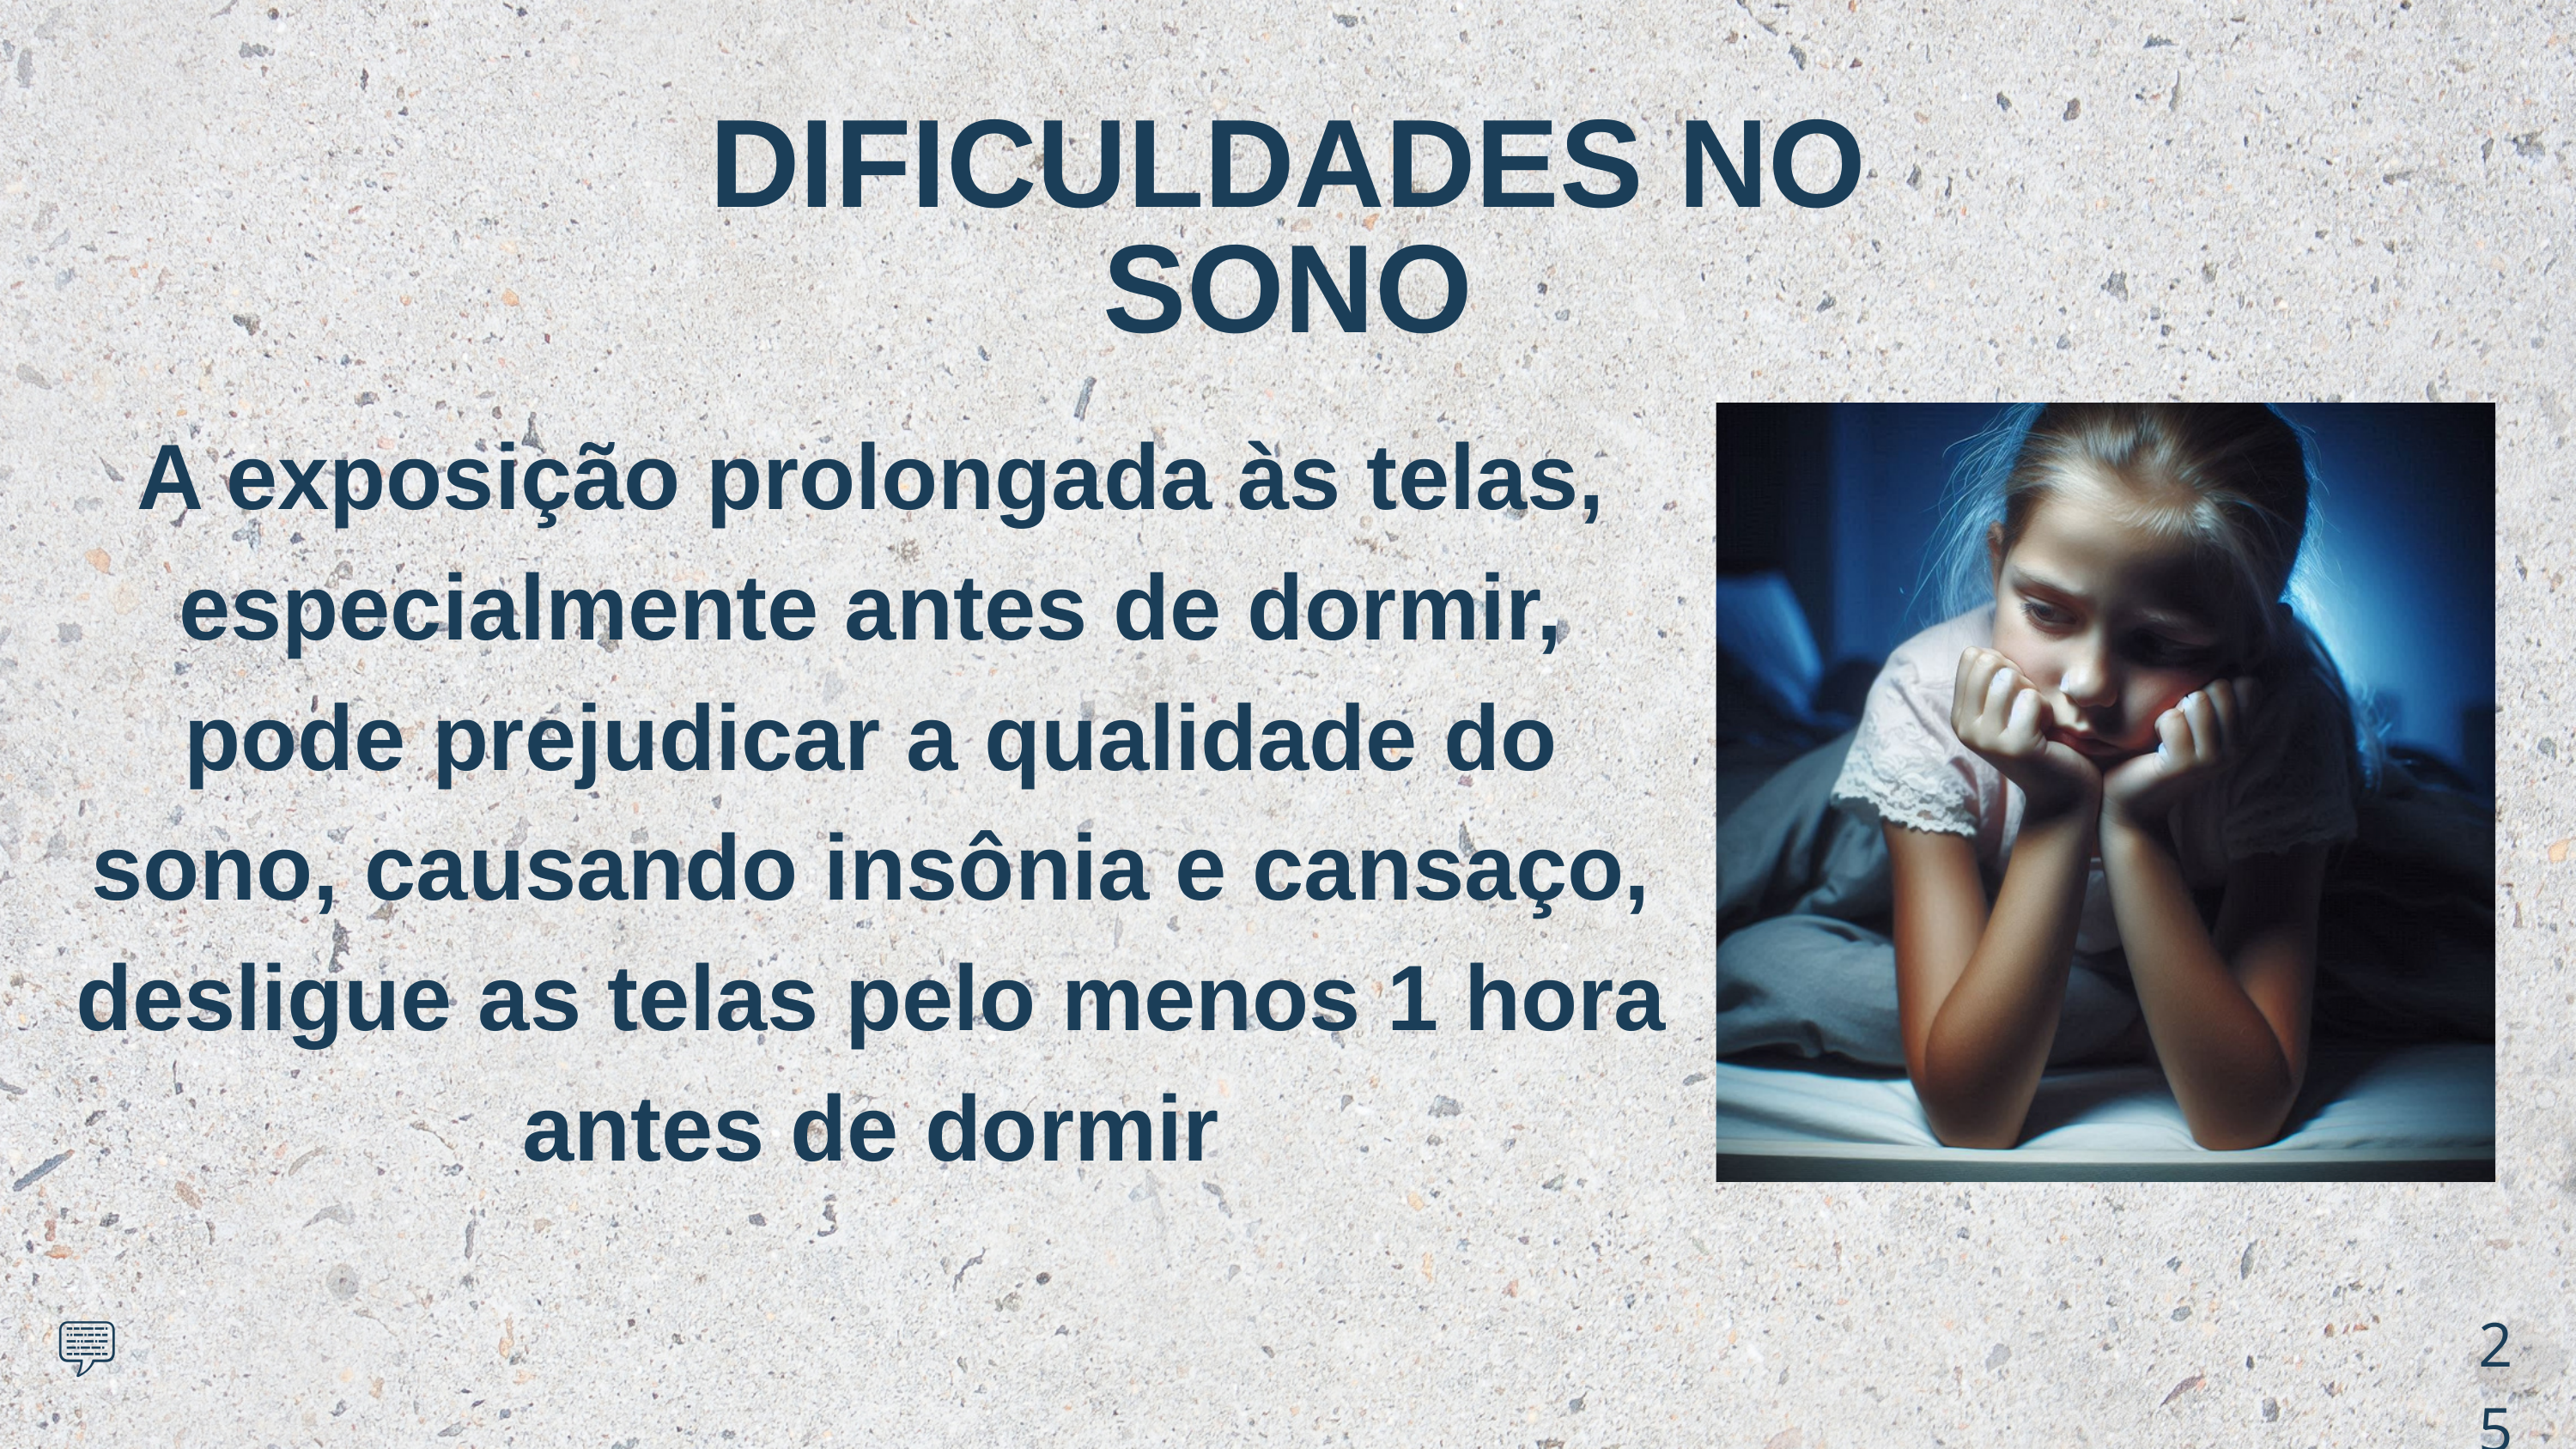

DIFICULDADES NO SONO
A exposição prolongada às telas, especialmente antes de dormir, pode prejudicar a qualidade do sono, causando insônia e cansaço, desligue as telas pelo menos 1 hora antes de dormir

💬
25